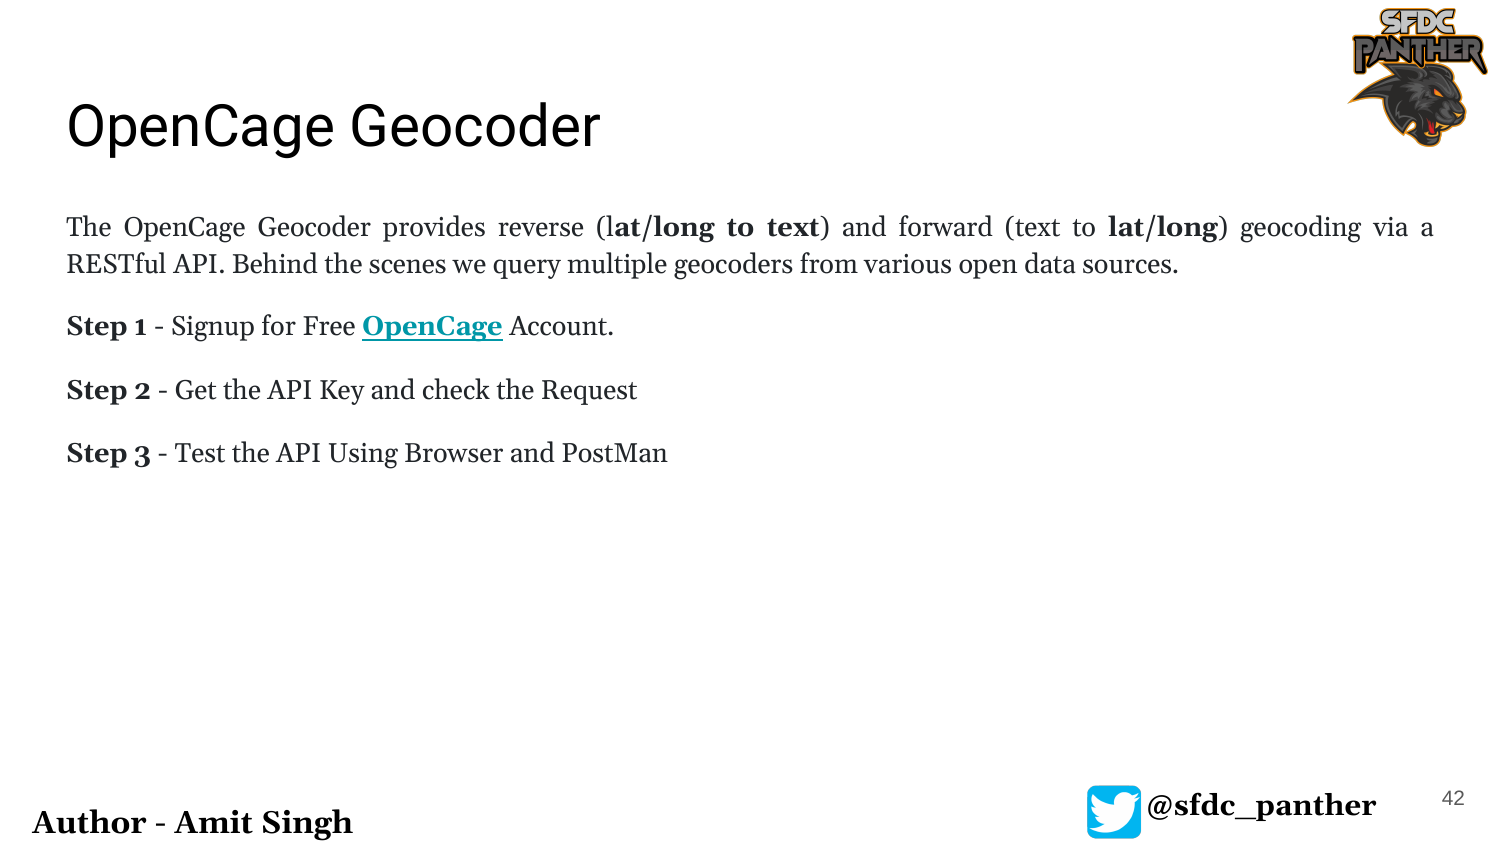

# OpenCage Geocoder
The OpenCage Geocoder provides reverse (lat/long to text) and forward (text to lat/long) geocoding via a RESTful API. Behind the scenes we query multiple geocoders from various open data sources.
Step 1 - Signup for Free OpenCage Account.
Step 2 - Get the API Key and check the Request
Step 3 - Test the API Using Browser and PostMan
42